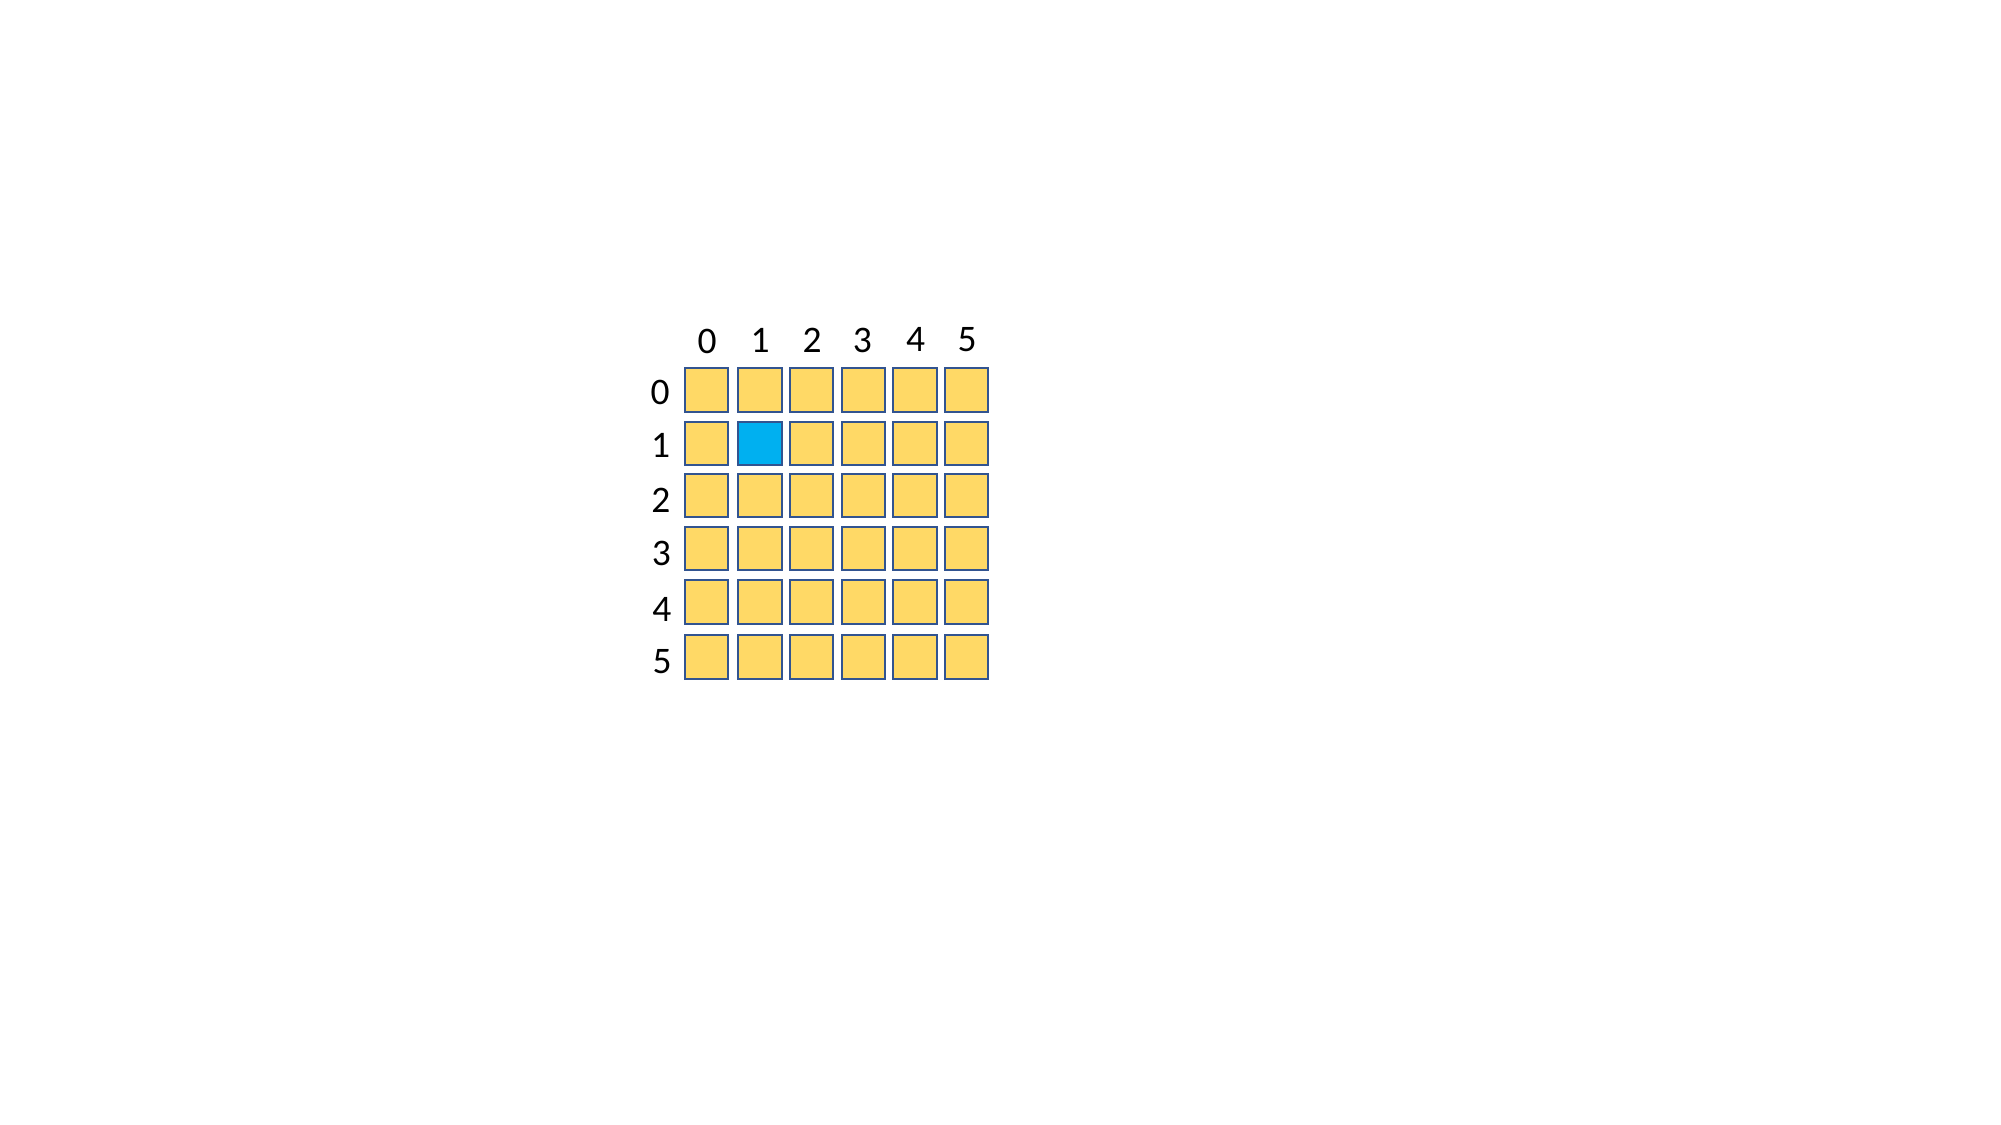

4
5
1
2
3
0
0

1

2

3

4

5